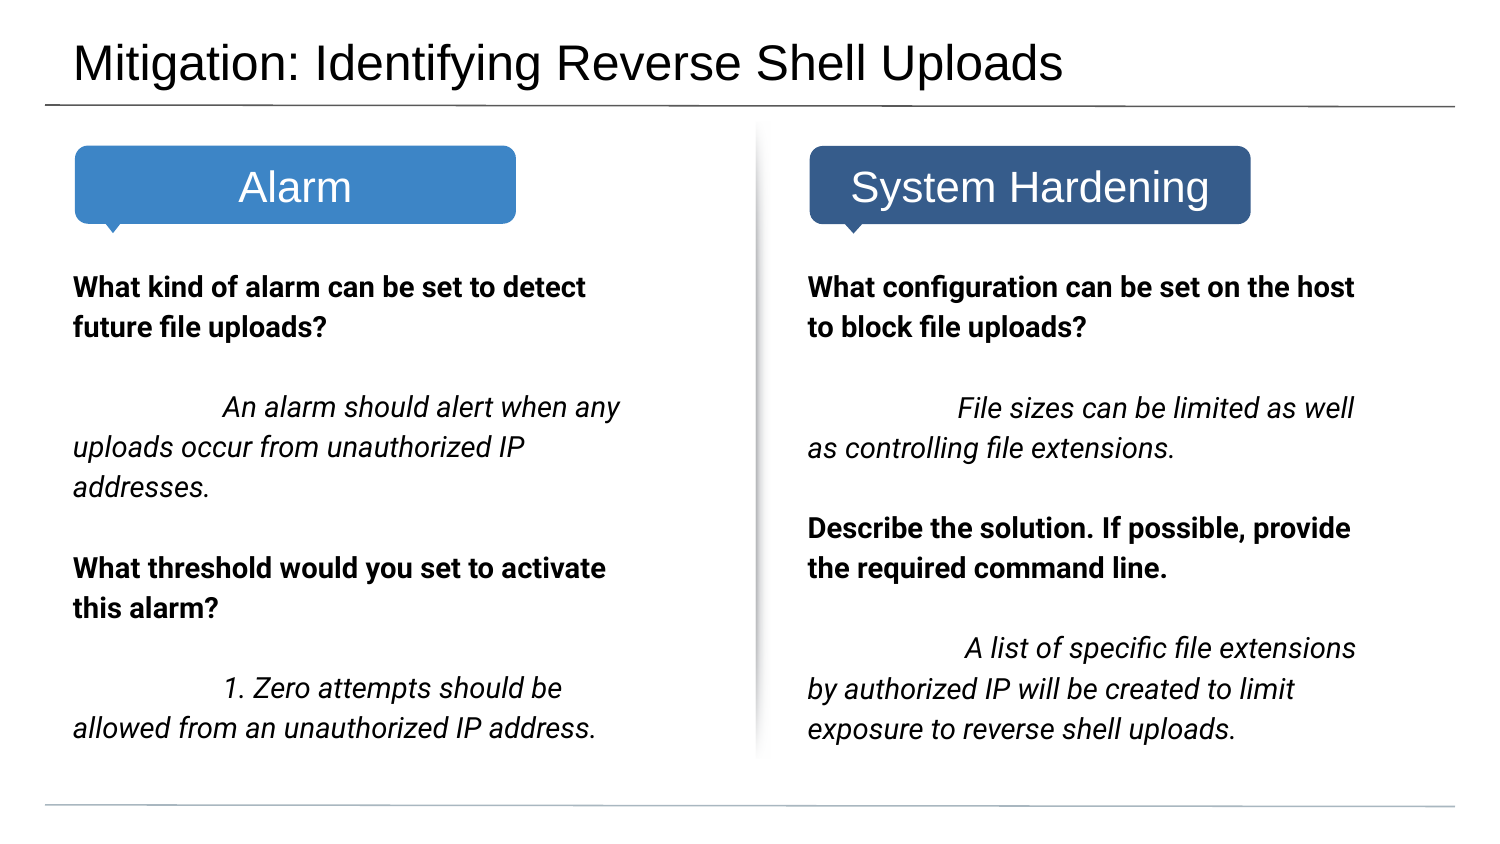

# Mitigation: Identifying Reverse Shell Uploads
What kind of alarm can be set to detect future file uploads?

	An alarm should alert when any uploads occur from unauthorized IP addresses.

What threshold would you set to activate this alarm?

	1. Zero attempts should be allowed from an unauthorized IP address.
What configuration can be set on the host to block file uploads?

	File sizes can be limited as well as controlling file extensions.

Describe the solution. If possible, provide the required command line.

	 A list of specific file extensions by authorized IP will be created to limit exposure to reverse shell uploads.